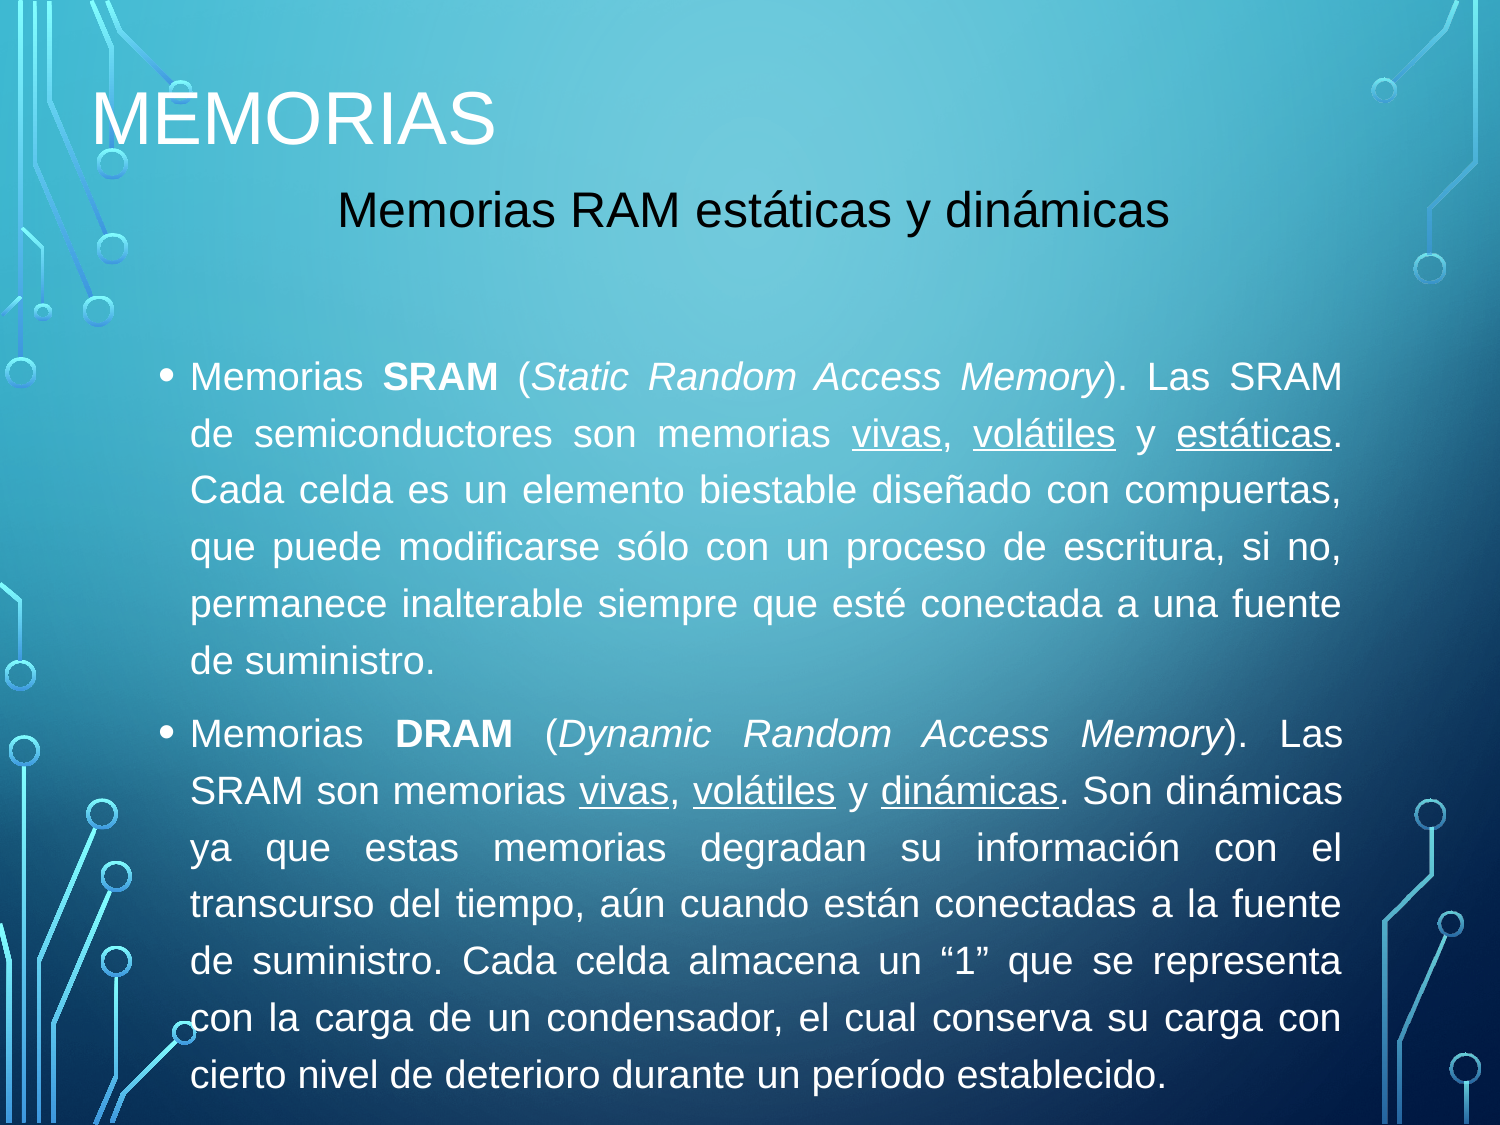

# Memorias
Memorias RAM estáticas y dinámicas
Memorias SRAM (Static Random Access Memory). Las SRAM de semiconductores son memorias vivas, volátiles y estáticas. Cada celda es un elemento biestable diseñado con compuertas, que puede modificarse sólo con un proceso de escritura, si no, permanece inalterable siempre que esté conectada a una fuente de suministro.
Memorias DRAM (Dynamic Random Access Memory). Las SRAM son memorias vivas, volátiles y dinámicas. Son dinámicas ya que estas memorias degradan su información con el transcurso del tiempo, aún cuando están conectadas a la fuente de suministro. Cada celda almacena un “1” que se representa con la carga de un condensador, el cual conserva su carga con cierto nivel de deterioro durante un período establecido.